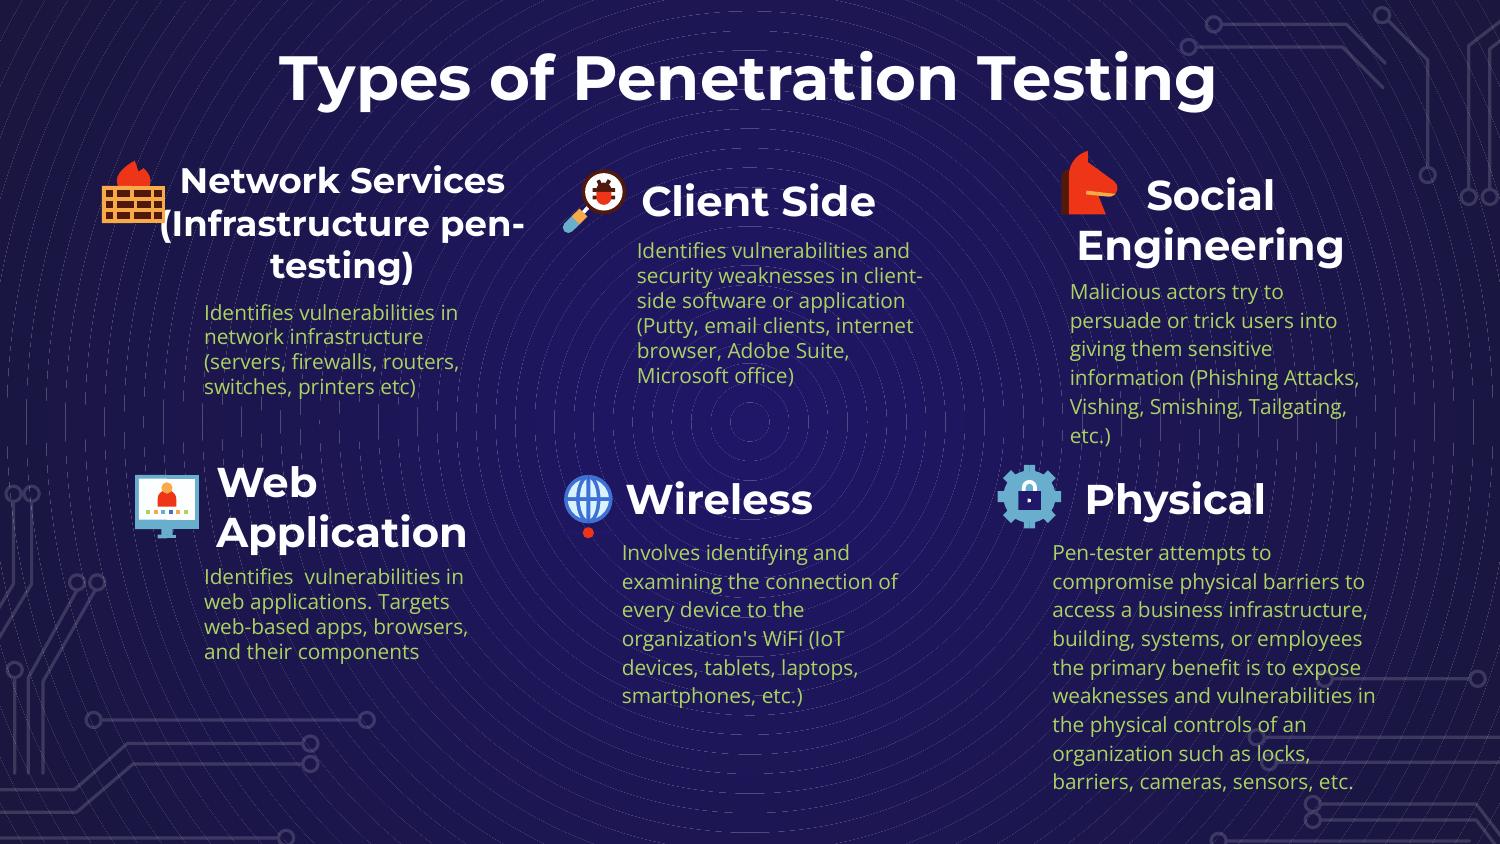

# Types of Penetration Testing
Network Services (Infrastructure pen-testing)

Social Engineering

Client Side
Identifies vulnerabilities and security weaknesses in client-side software or application (Putty, email clients, internet browser, Adobe Suite, Microsoft office)
Malicious actors try to persuade or trick users into giving them sensitive information (Phishing Attacks, Vishing, Smishing, Tailgating, etc.)

Identifies vulnerabilities in network infrastructure (servers, firewalls, routers, switches, printers etc)

Physical
Wireless
Web Application
Involves identifying and examining the connection of every device to the organization's WiFi (IoT devices, tablets, laptops, smartphones, etc.)

Pen-tester attempts to compromise physical barriers to access a business infrastructure, building, systems, or employees the primary benefit is to expose weaknesses and vulnerabilities in the physical controls of an organization such as locks, barriers, cameras, sensors, etc.
Identifies  vulnerabilities in web applications. Targets web-based apps, browsers, and their components